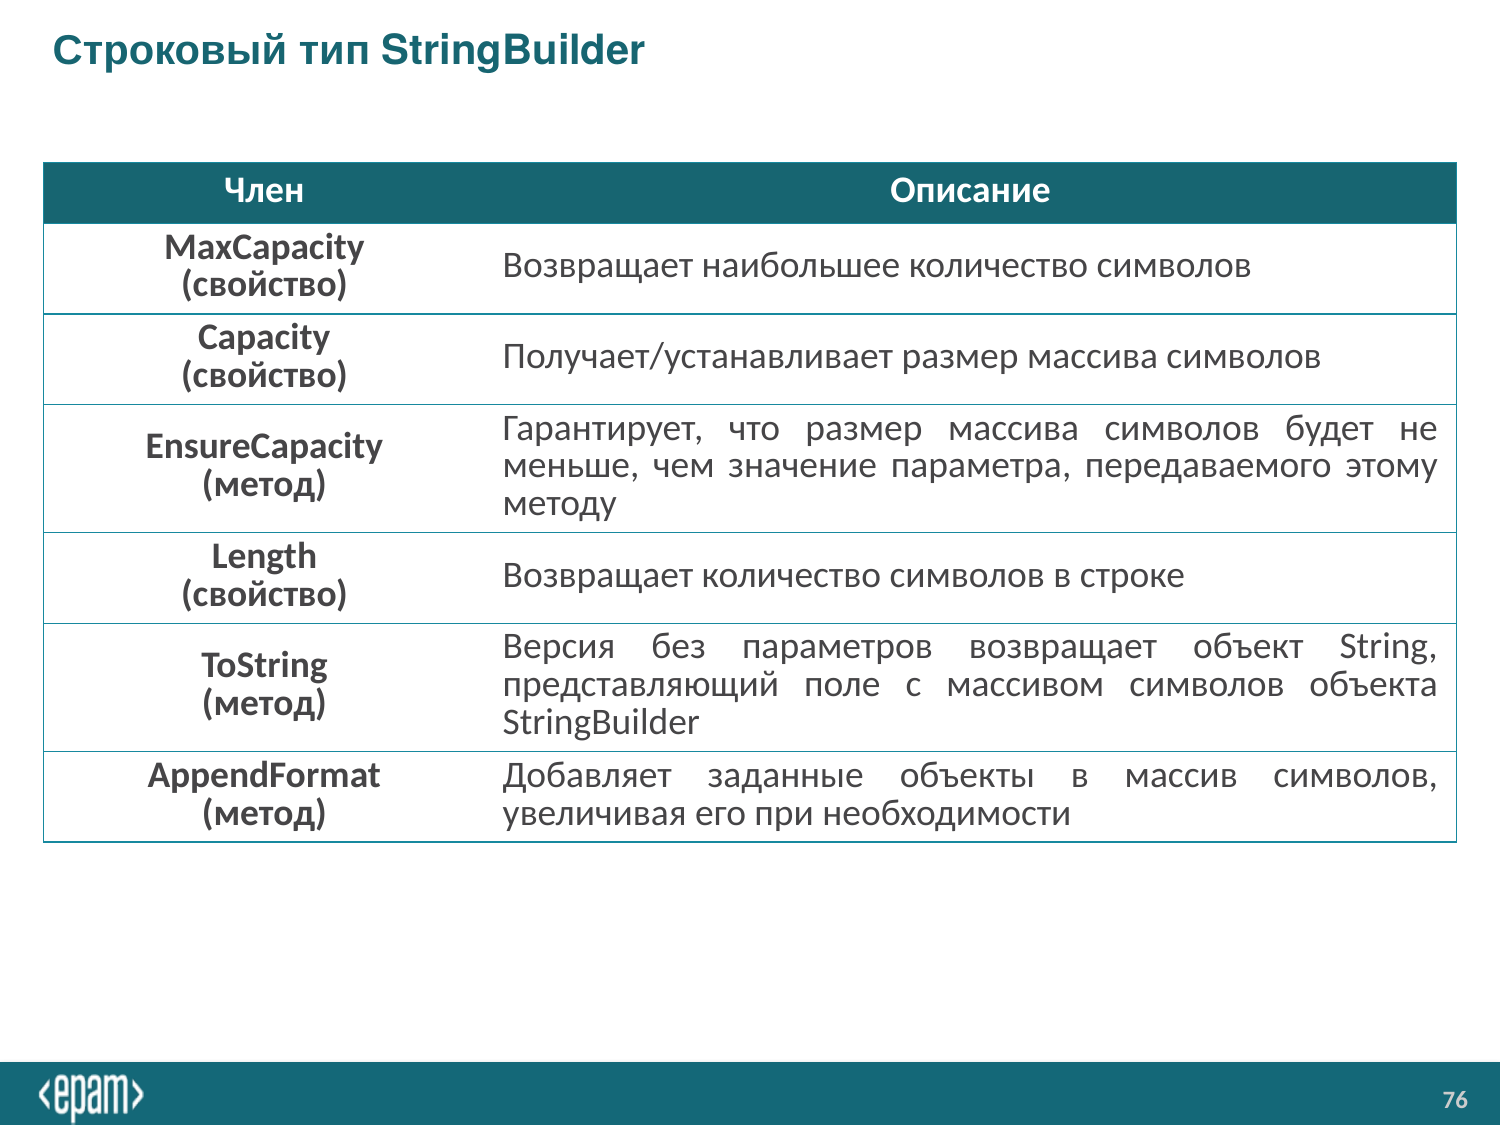

# Строковый тип StringBuilder
| Член | Описание |
| --- | --- |
| MaxCapacity (свойство) | Возвращает наибольшее количество символов |
| Capacity (свойство) | Получает/устанавливает размер массива символов |
| EnsureCapacity (метод) | Гарантирует, что размер массива символов будет не меньше, чем значение параметра, передаваемого этому методу |
| Length (свойство) | Возвращает количество символов в строке |
| ToString (метод) | Версия без параметров возвращает объект String, представляющий поле с массивом символов объекта StringBuilder |
| AppendFormat (метод) | Добавляет заданные объекты в массив символов, увеличивая его при необходимости |